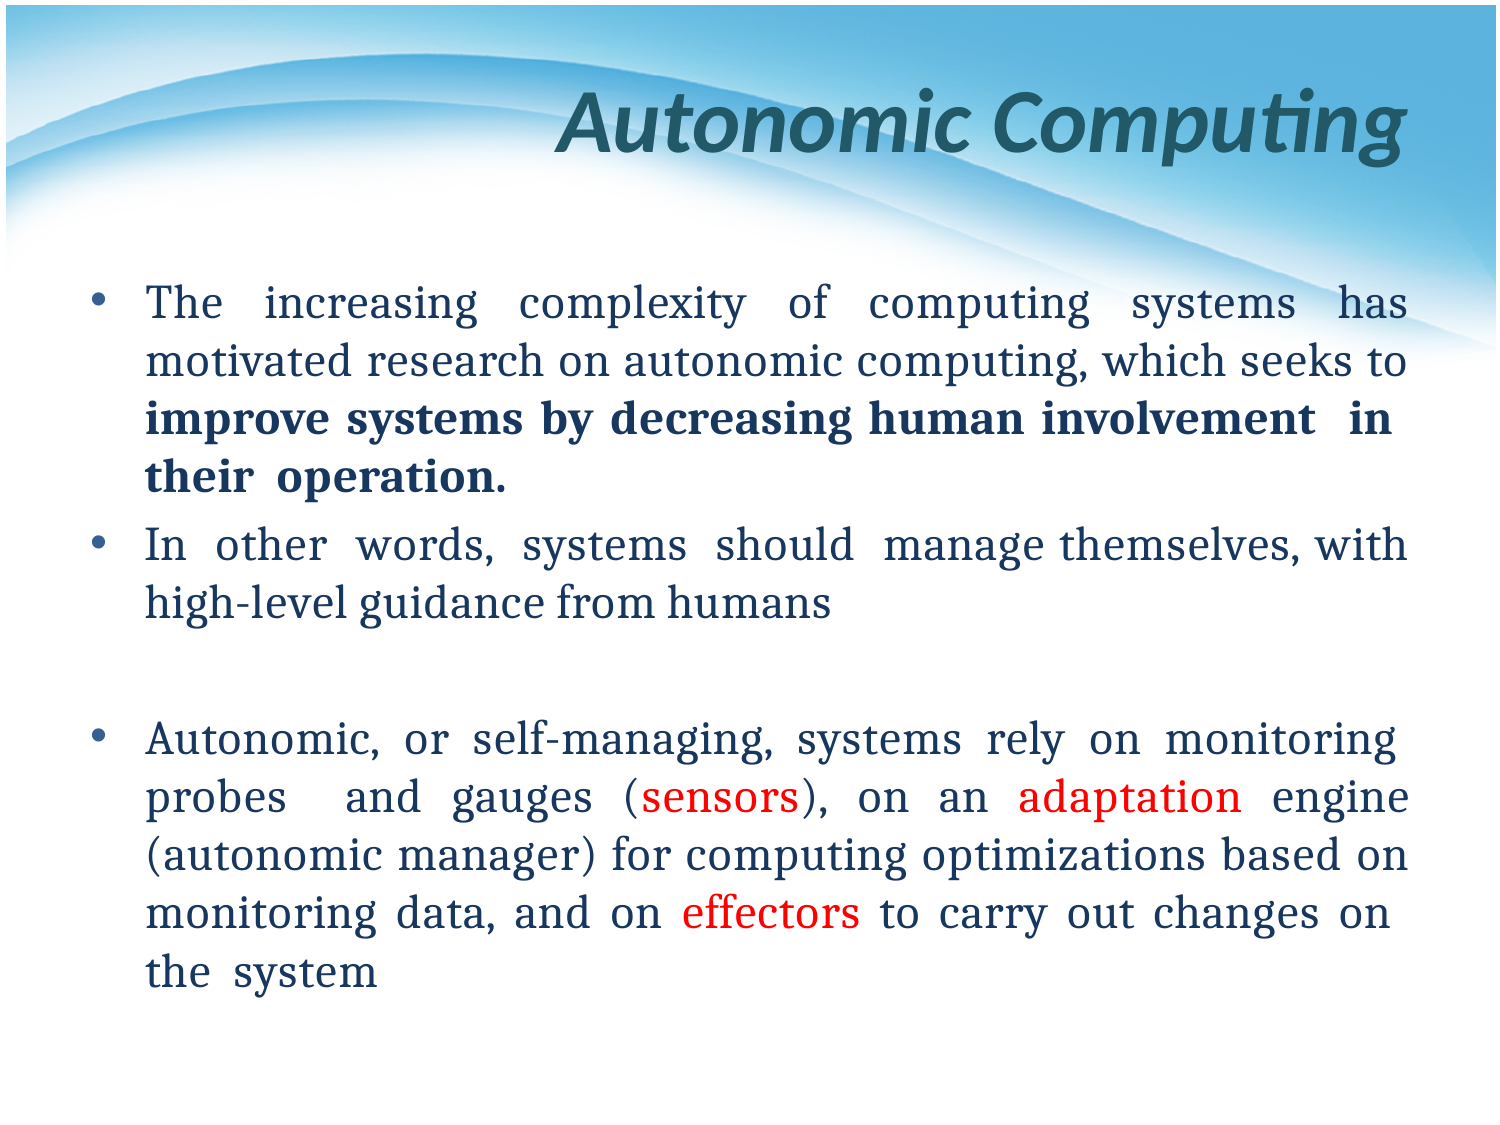

# Autonomic Computing
The increasing complexity of computing systems has motivated research on autonomic computing, which seeks to improve systems by decreasing human involvement  in  their  operation.
In  other  words,  systems  should  manage themselves, with high-level guidance from humans

Autonomic,  or  self-managing,  systems  rely  on  monitoring  probes  and gauges (sensors), on an adaptation engine (autonomic manager) for computing optimizations based on monitoring data, and on effectors to carry out changes on  the  system